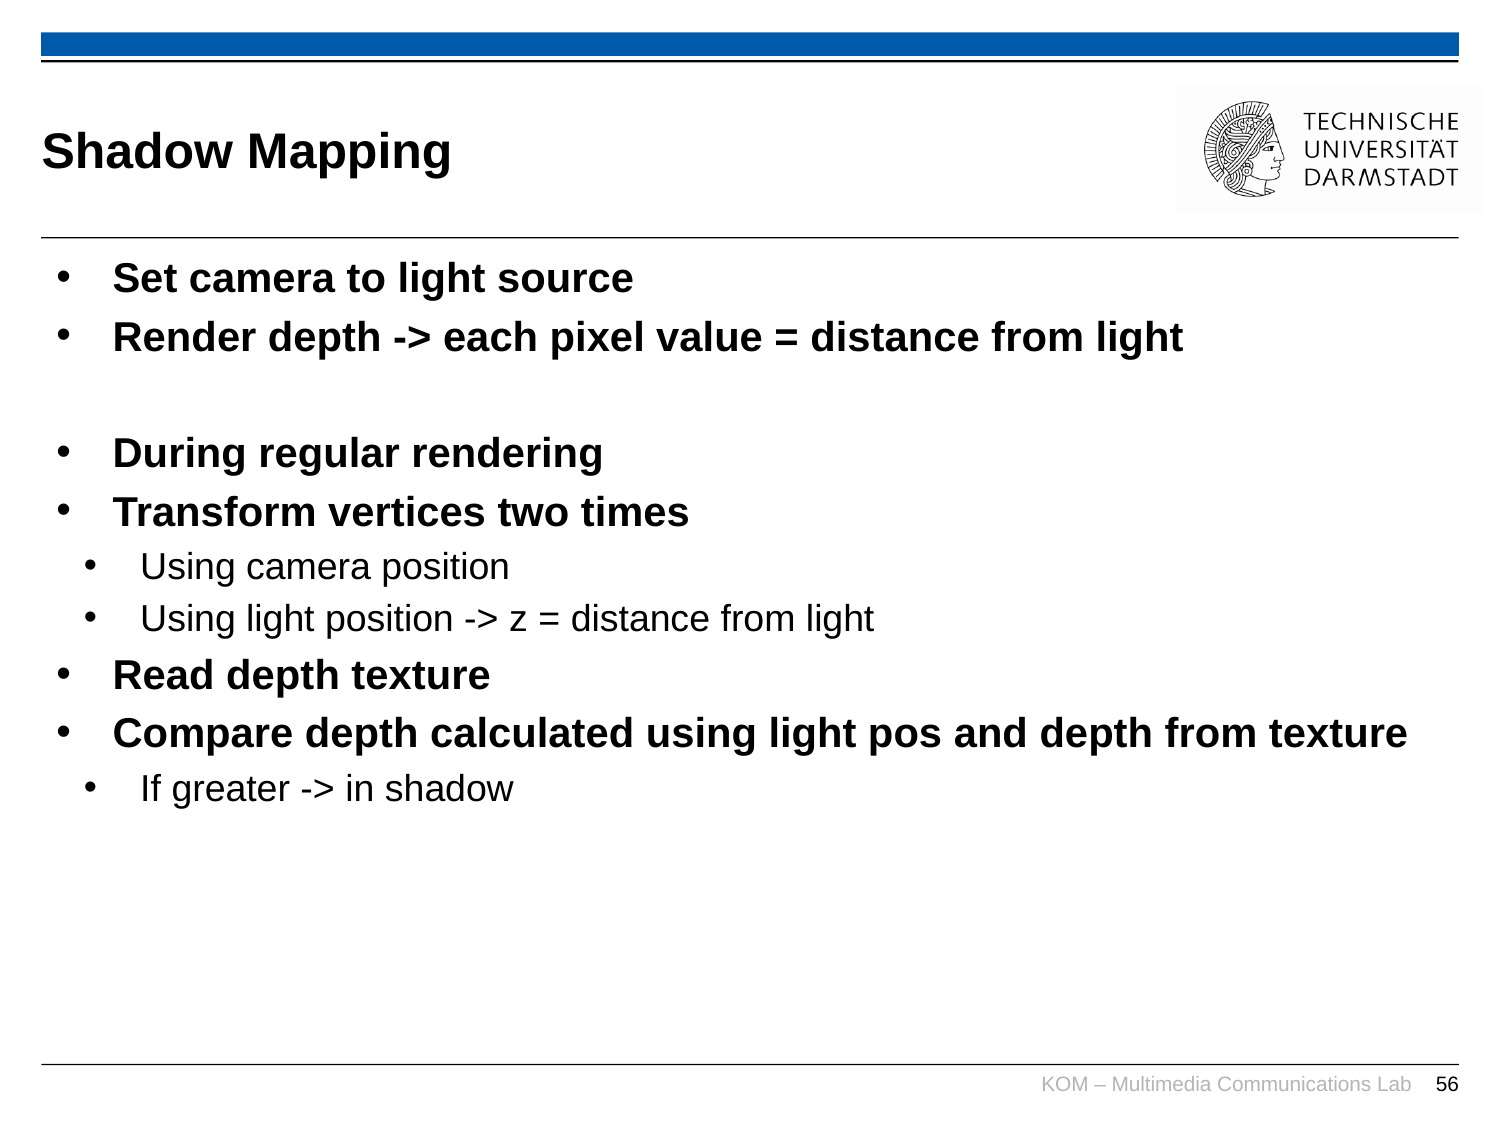

# Shadow Mapping
Set camera to light source
Render depth -> each pixel value = distance from light

During regular rendering
Transform vertices two times
Using camera position
Using light position -> z = distance from light
Read depth texture
Compare depth calculated using light pos and depth from texture
If greater -> in shadow